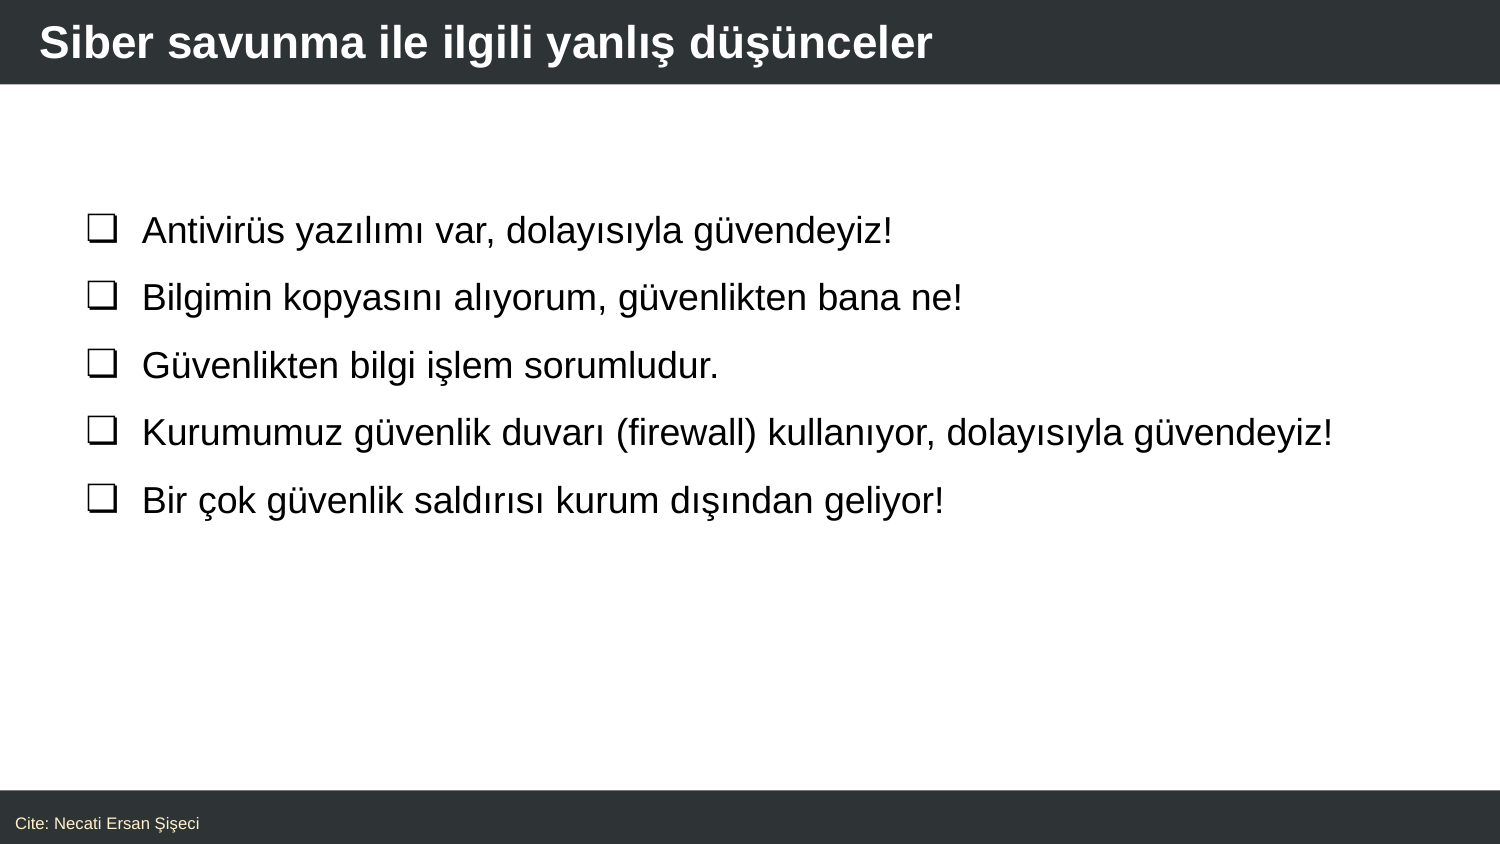

# Siber savunma ile ilgili yanlış düşünceler
Antivirüs yazılımı var, dolayısıyla güvendeyiz!
Bilgimin kopyasını alıyorum, güvenlikten bana ne!
Güvenlikten bilgi işlem sorumludur.
Kurumumuz güvenlik duvarı (firewall) kullanıyor, dolayısıyla güvendeyiz!
Bir çok güvenlik saldırısı kurum dışından geliyor!

Cite: Necati Ersan Şişeci